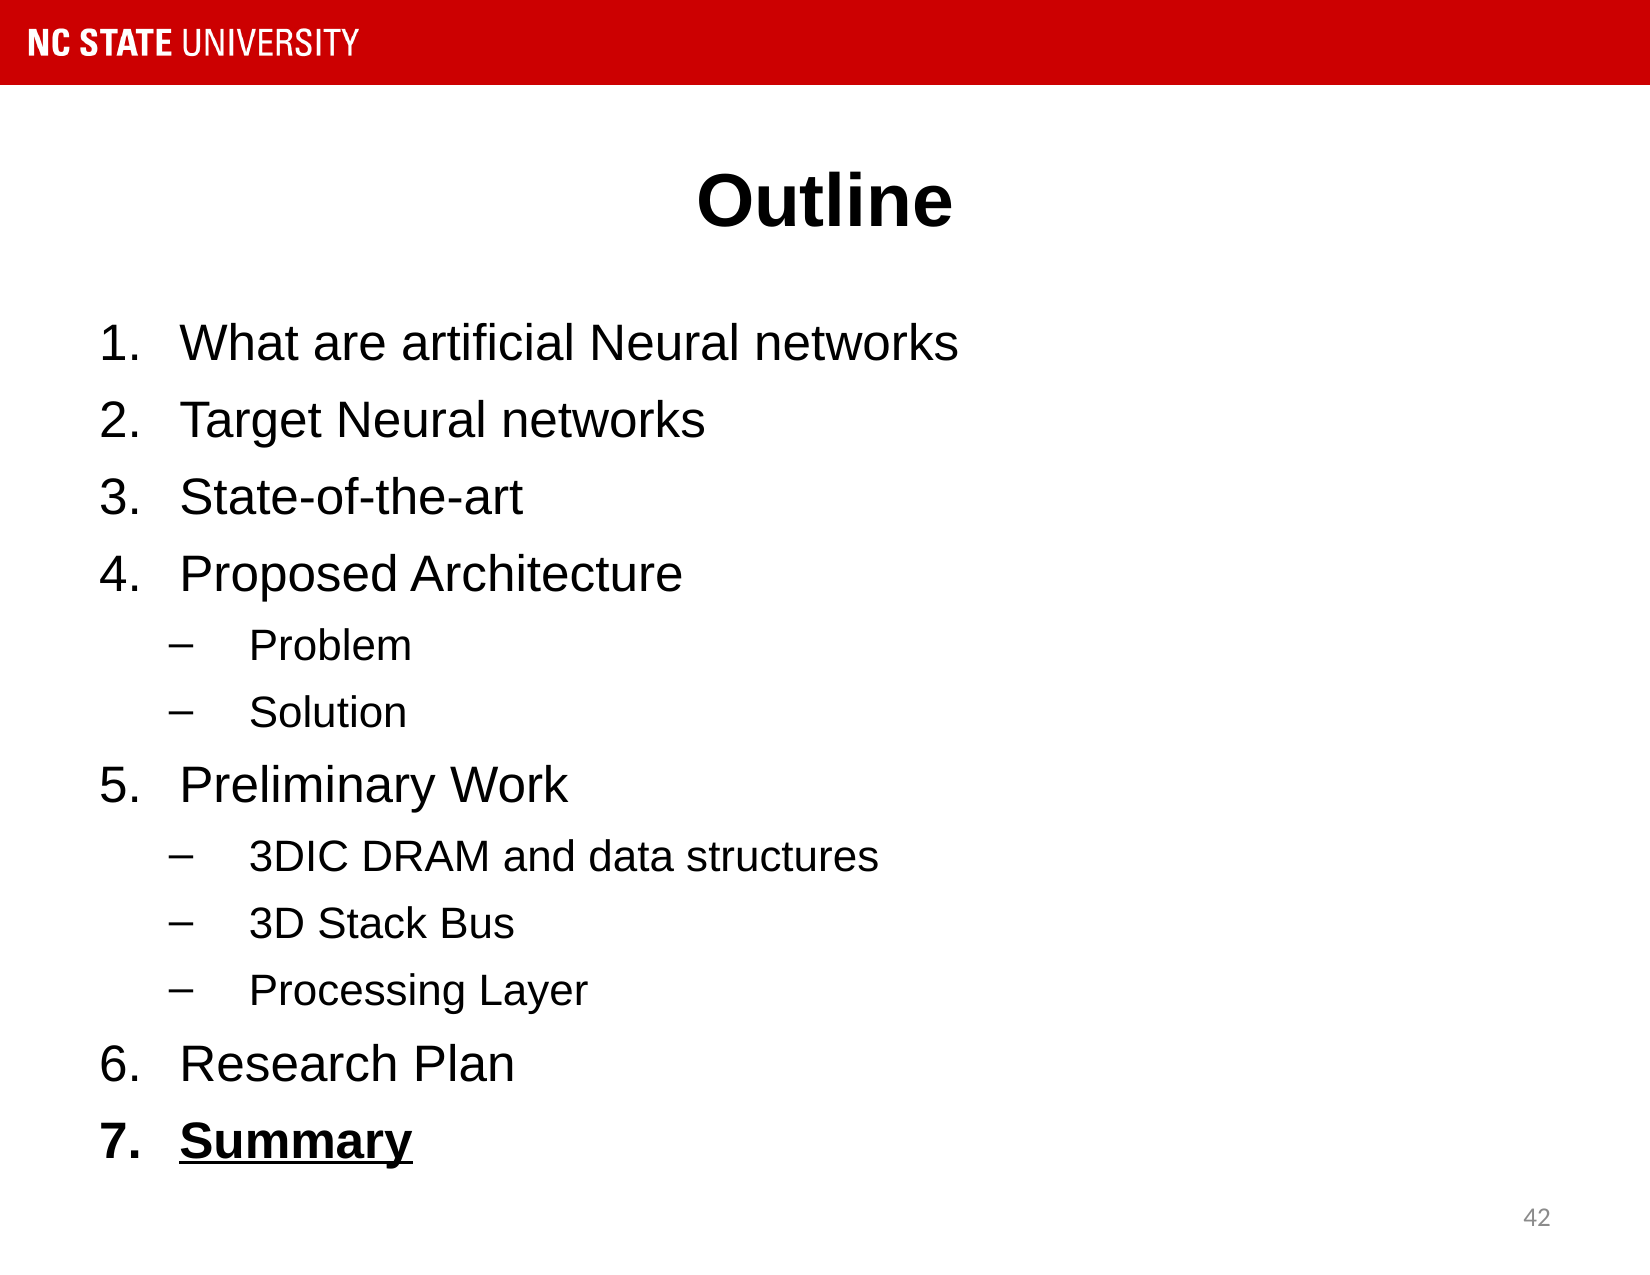

# Outline
What are artificial Neural networks
Target Neural networks
State-of-the-art
Proposed Architecture
Problem
Solution
Preliminary Work
3DIC DRAM and data structures
3D Stack Bus
Processing Layer
Research Plan
Summary

42